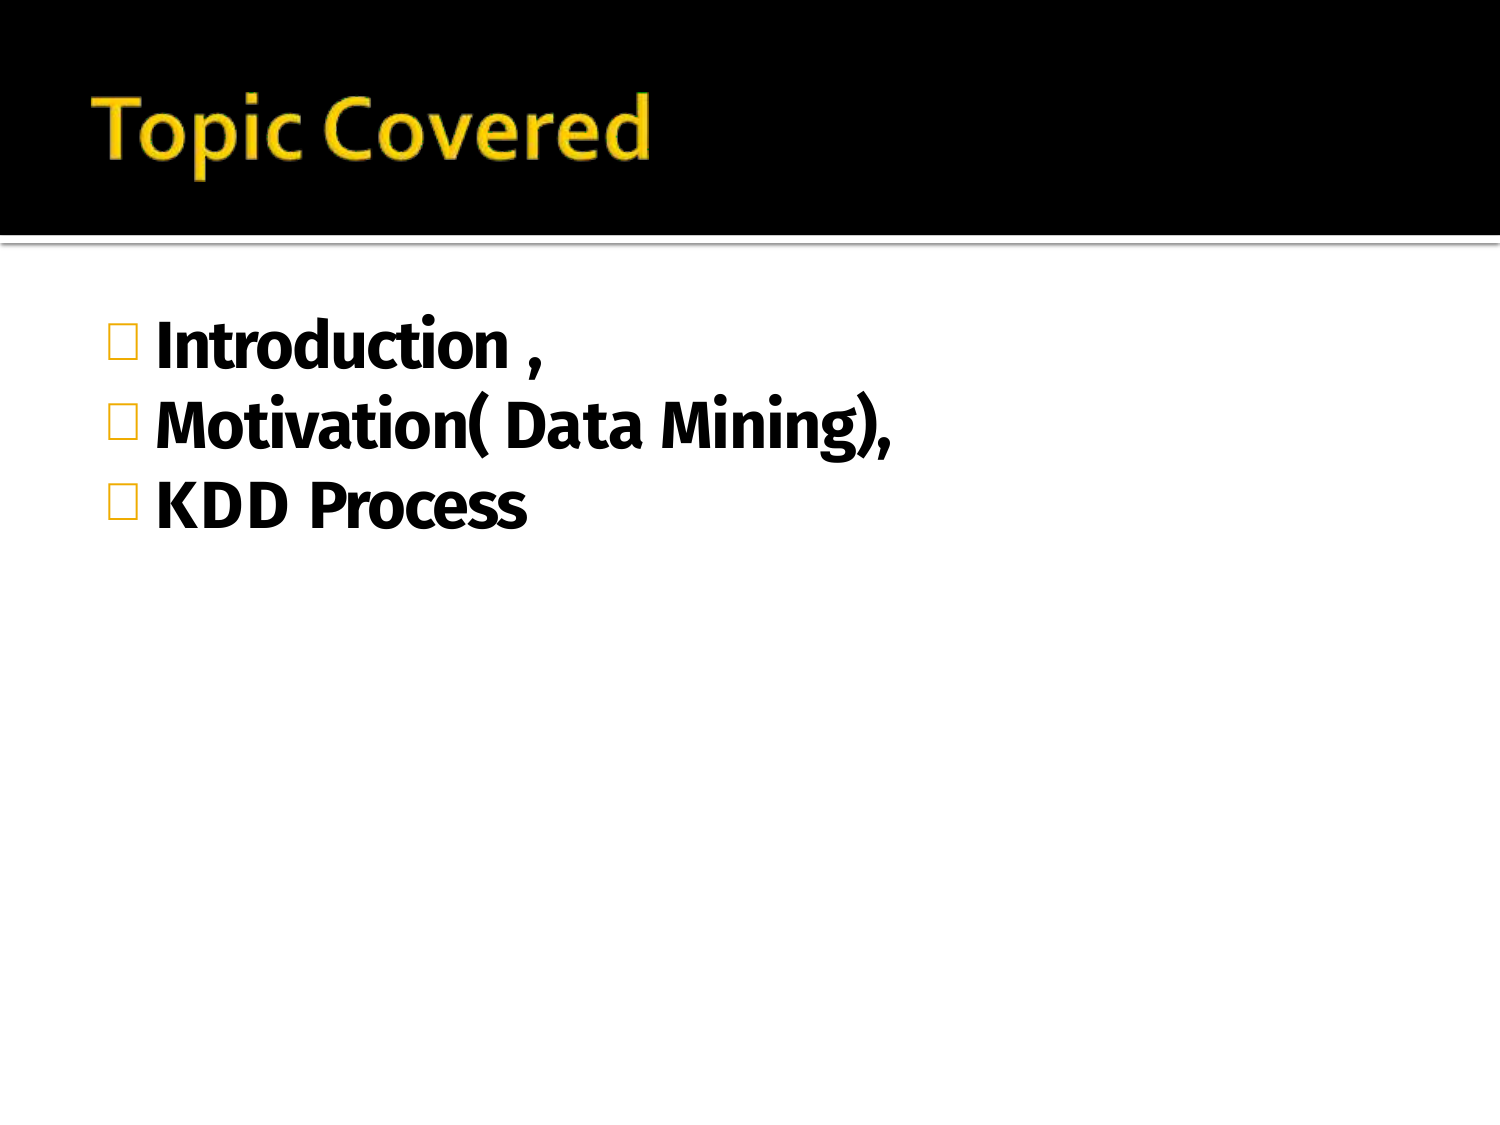

Introduction ,
Motivation( Data Mining),
KDD Process